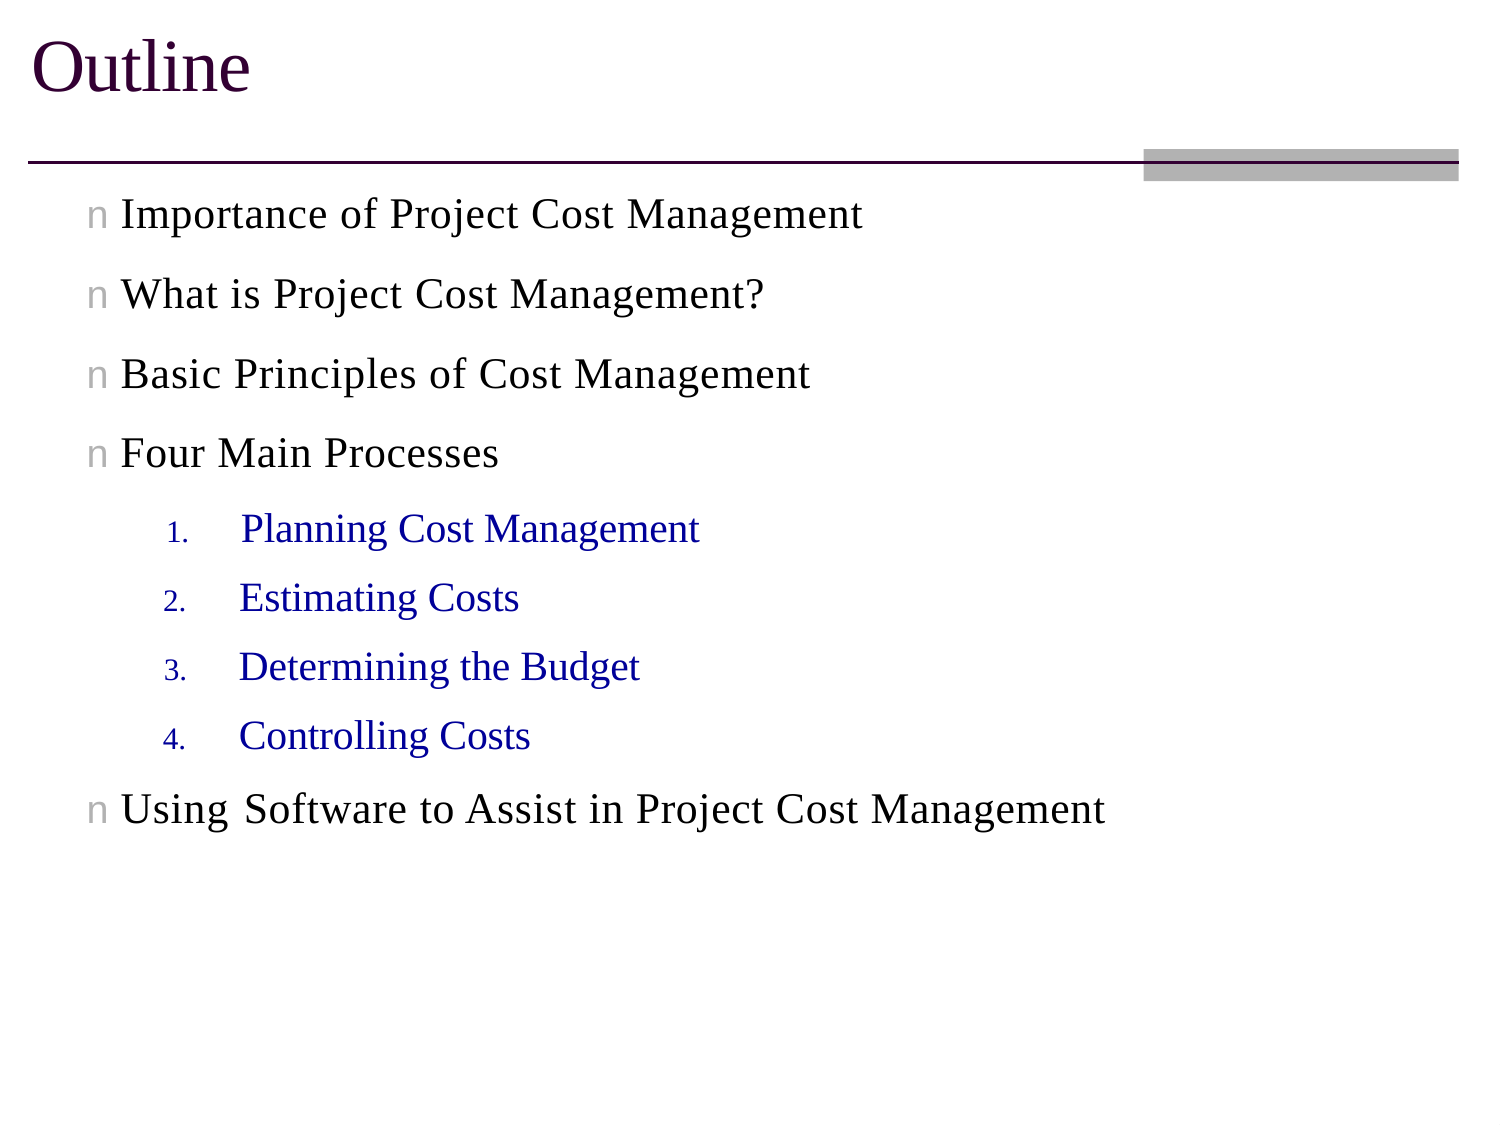

Outline

n Importance of Project Cost Management
n What is Project Cost Management?
n Basic Principles of Cost Management
n Four Main Processes
1.      Planning Cost Management
2.      Estimating Costs
3.      Determining the Budget
4.      Controlling Costs
n Using Software to Assist in Project Cost Management

2